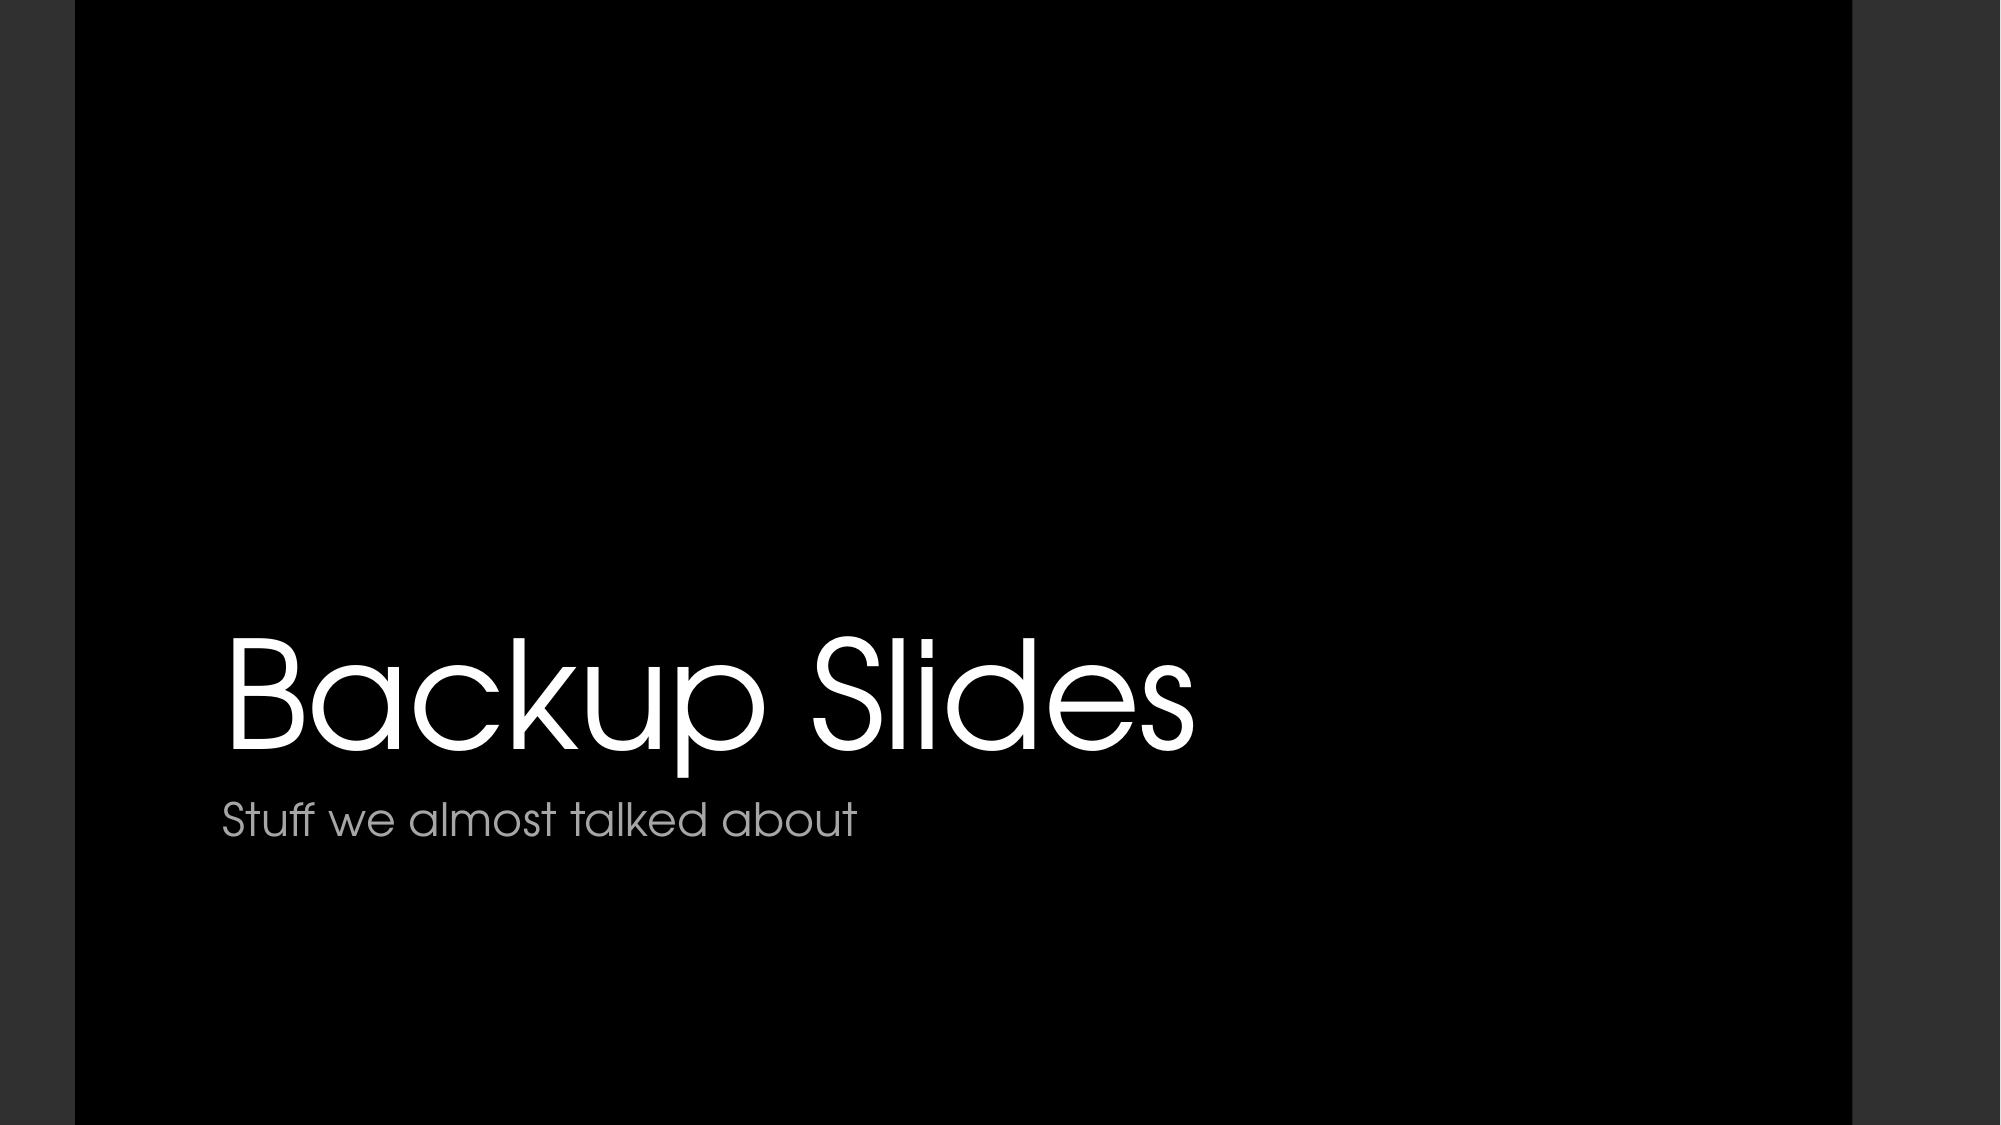

# Backup Slides
Stuff we almost talked about